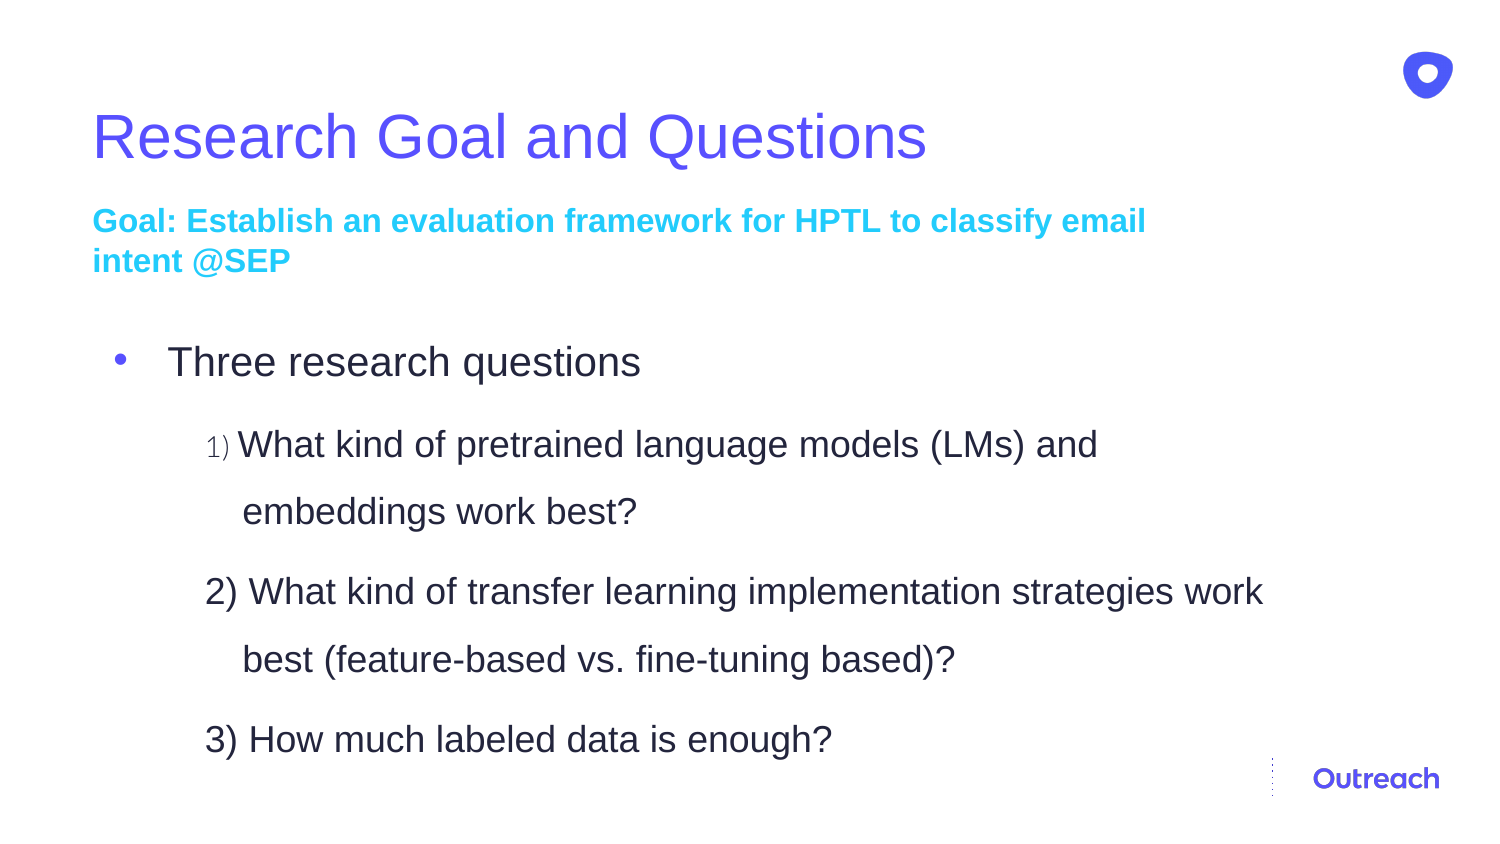

# Research Goal and Questions
Goal: Establish an evaluation framework for HPTL to classify email intent @SEP
Three research questions
1) What kind of pretrained language models (LMs) and embeddings work best?
2) What kind of transfer learning implementation strategies work best (feature-based vs. fine-tuning based)?
3) How much labeled data is enough?